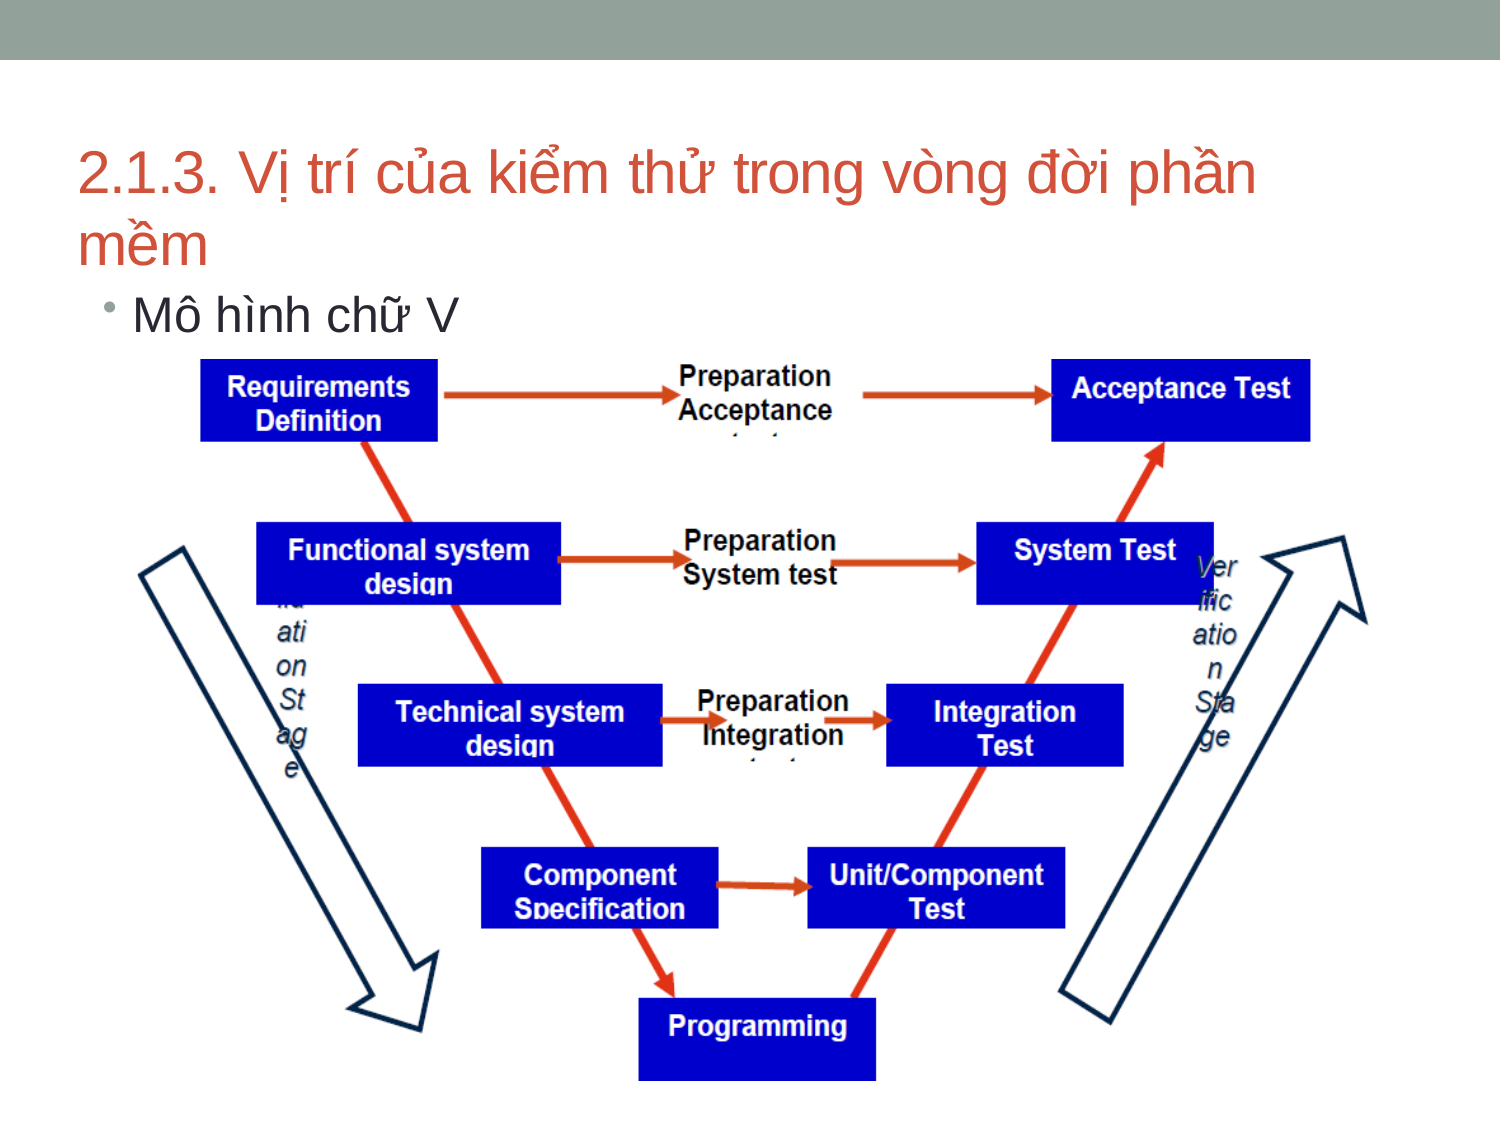

# 2.1.3. Vị trí của kiểm thử trong vòng đời phần mềm
Mô hình chữ V